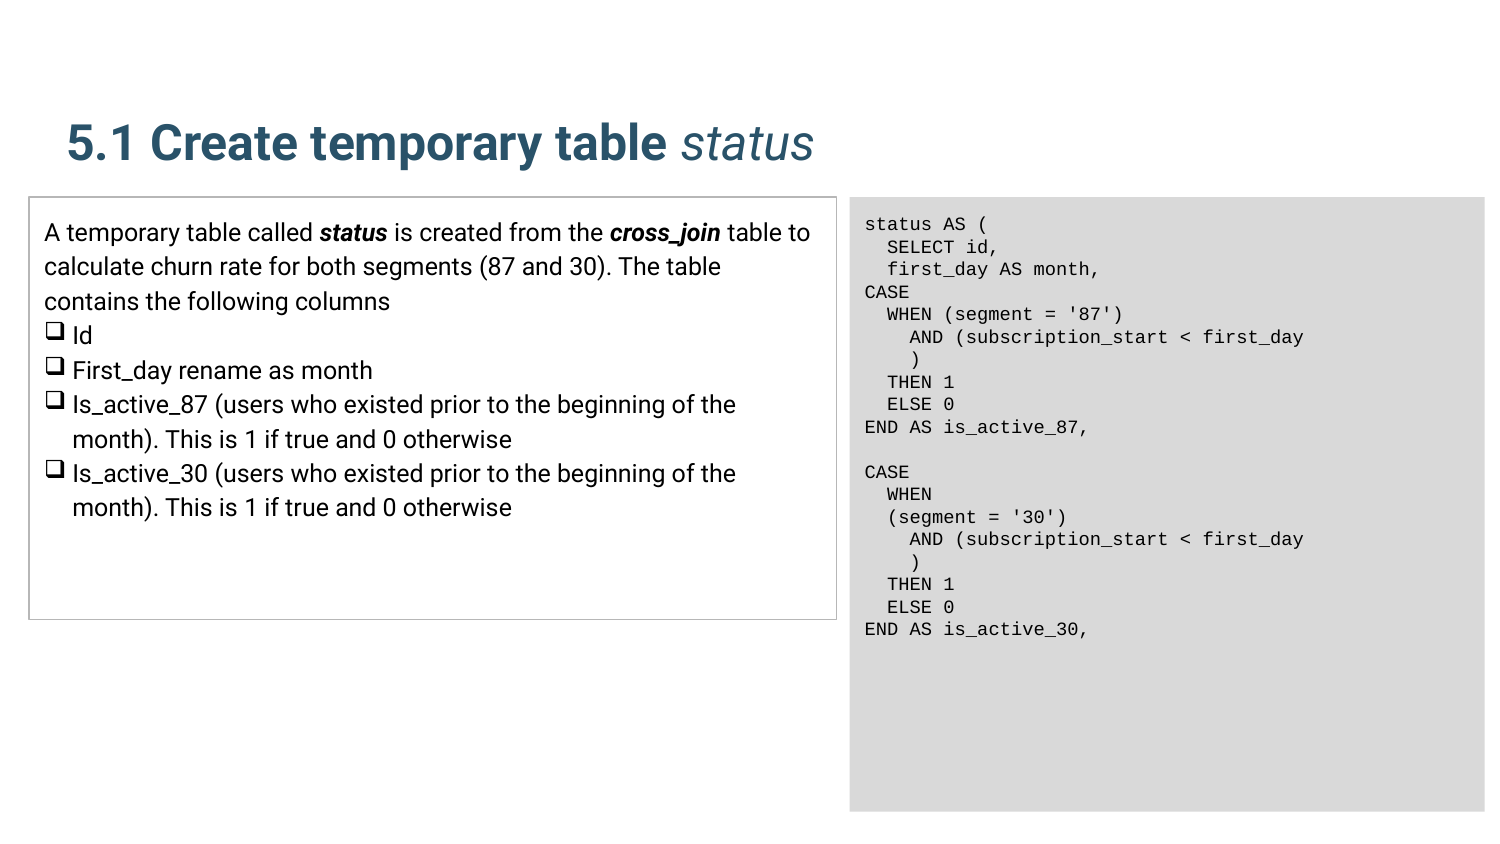

5.1 Create temporary table status
A temporary table called status is created from the cross_join table to calculate churn rate for both segments (87 and 30). The table contains the following columns
Id
First_day rename as month
Is_active_87 (users who existed prior to the beginning of the month). This is 1 if true and 0 otherwise
Is_active_30 (users who existed prior to the beginning of the month). This is 1 if true and 0 otherwise

status AS (
  SELECT id,
  first_day AS month,
CASE
  WHEN (segment = '87')
    AND (subscription_start < first_day
    )
  THEN 1
  ELSE 0
END AS is_active_87,

CASE
  WHEN
  (segment = '30')
    AND (subscription_start < first_day
    )
  THEN 1
  ELSE 0
END AS is_active_30,